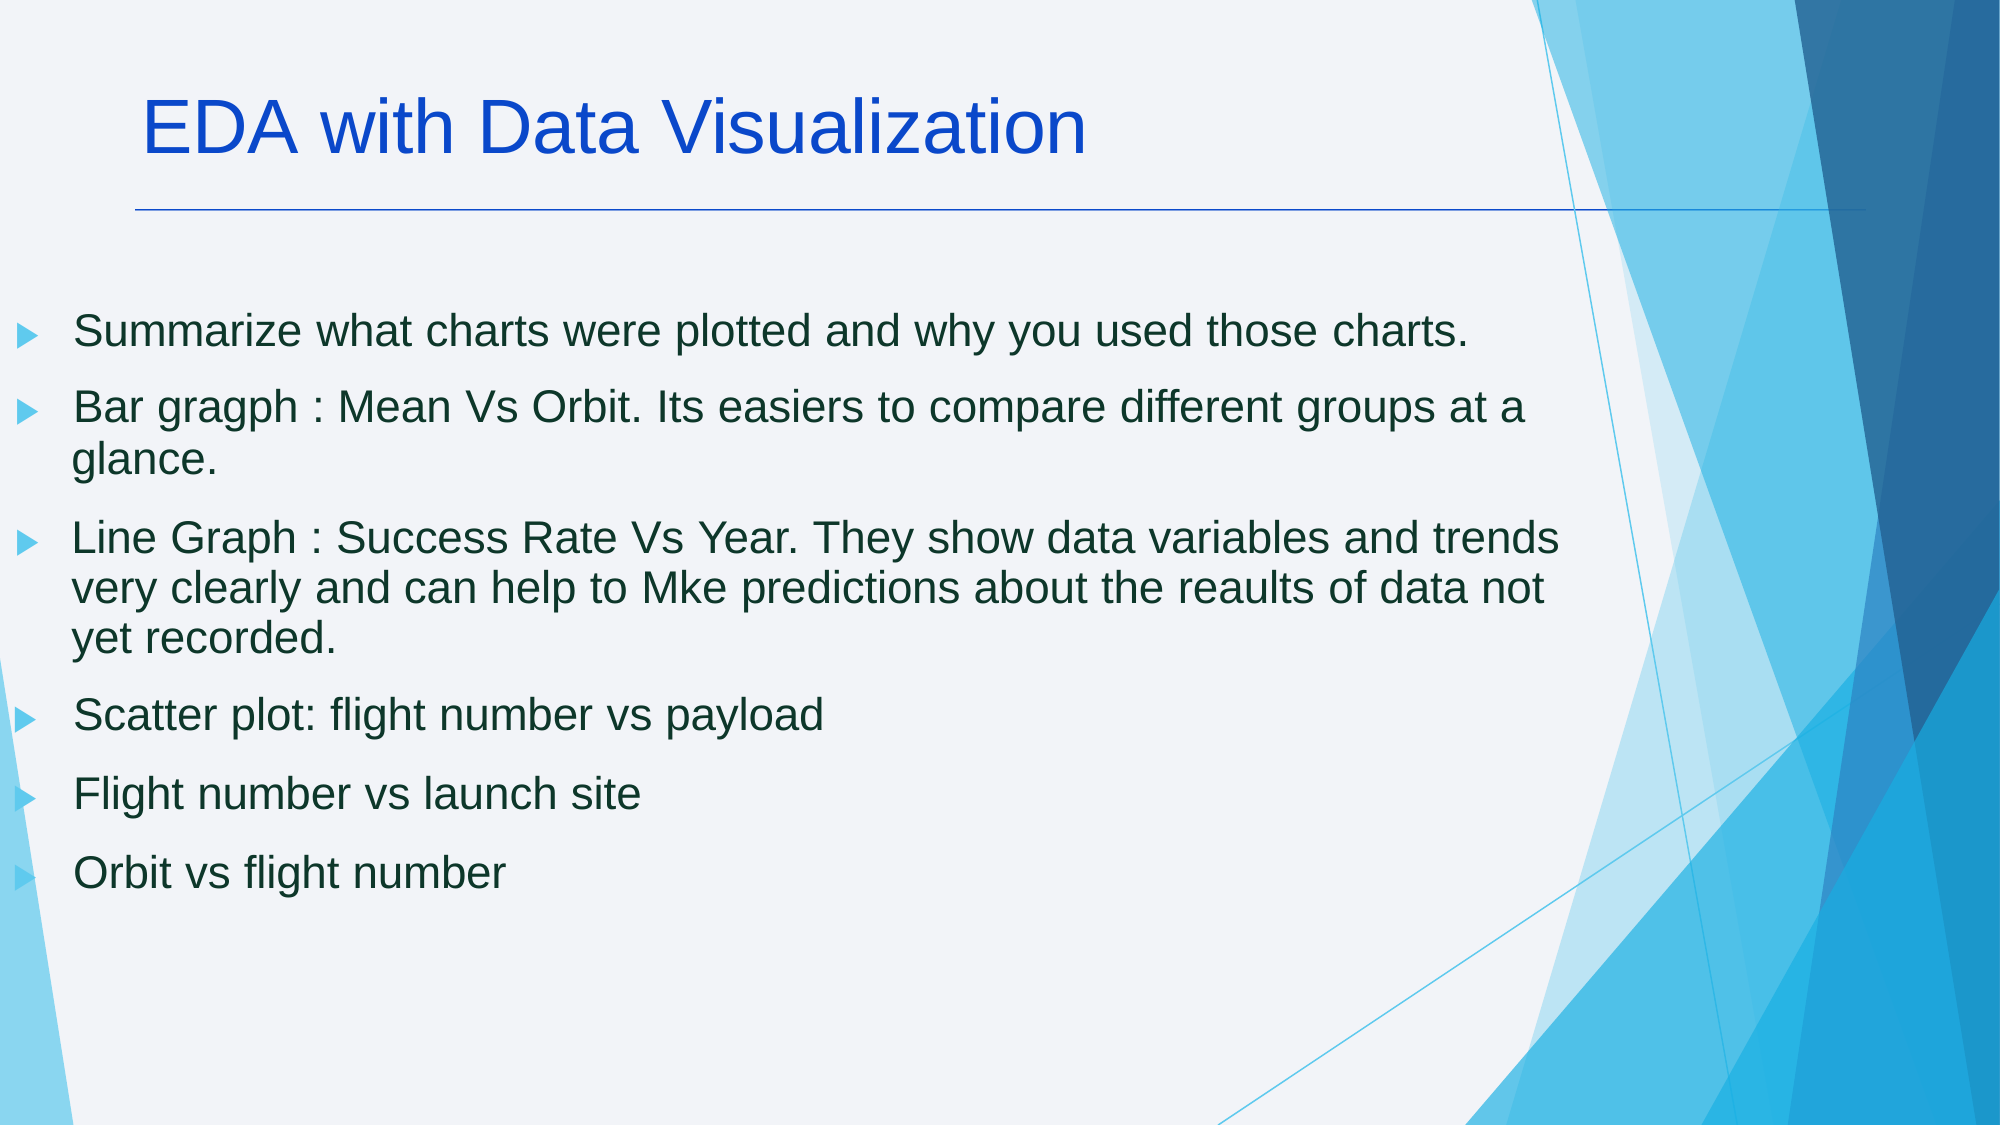

# EDA with Data Visualization
▶	Summarize what charts were plotted and why you used those charts.
▶	Bar gragph : Mean Vs Orbit. Its easiers to compare different groups at a
glance.
▶	Line Graph : Success Rate Vs Year. They show data variables and trends  very clearly and can help to Mke predictions about the reaults of data not  yet recorded.
▶	Scatter plot: flight number vs payload
▶	Flight number vs launch site
▶	Orbit vs flight number

11